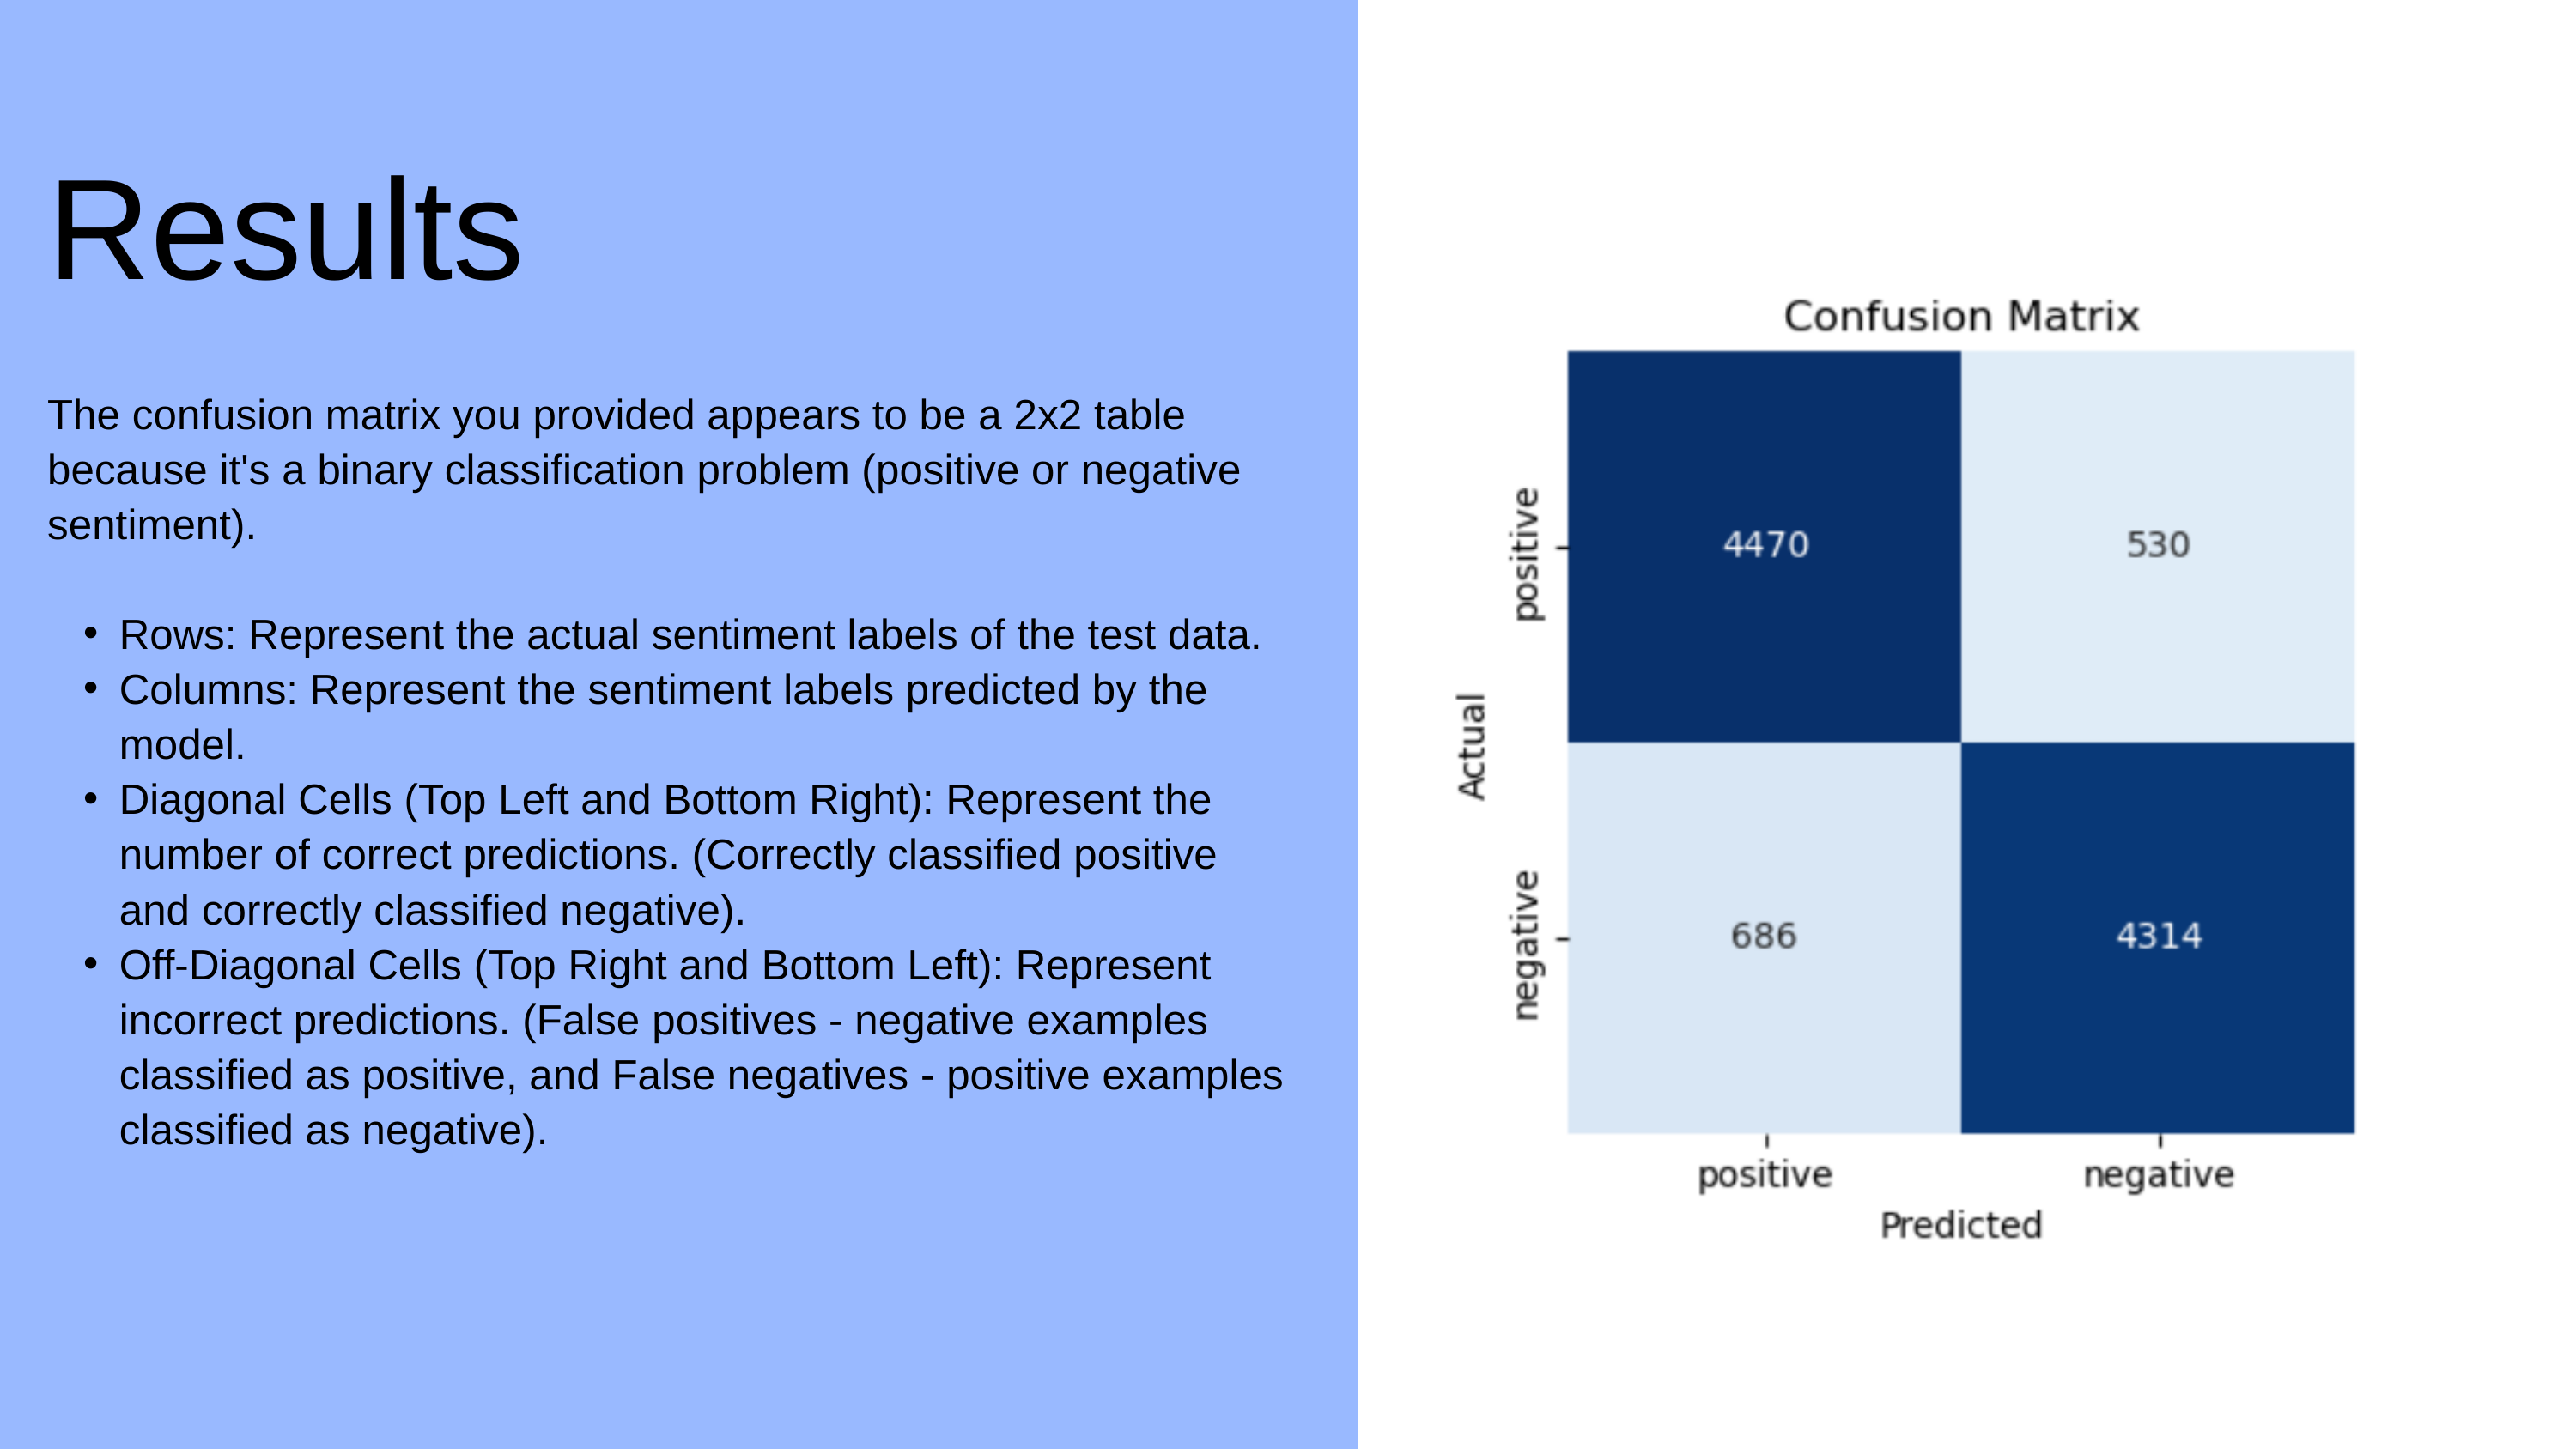

S
Results

The confusion matrix you provided appears to be a 2x2 table because it's a binary classification problem (positive or negative sentiment).

Rows: Represent the actual sentiment labels of the test data.
Columns: Represent the sentiment labels predicted by the model.
Diagonal Cells (Top Left and Bottom Right): Represent the number of correct predictions. (Correctly classified positive and correctly classified negative).
Off-Diagonal Cells (Top Right and Bottom Left): Represent incorrect predictions. (False positives - negative examples classified as positive, and False negatives - positive examples classified as negative).